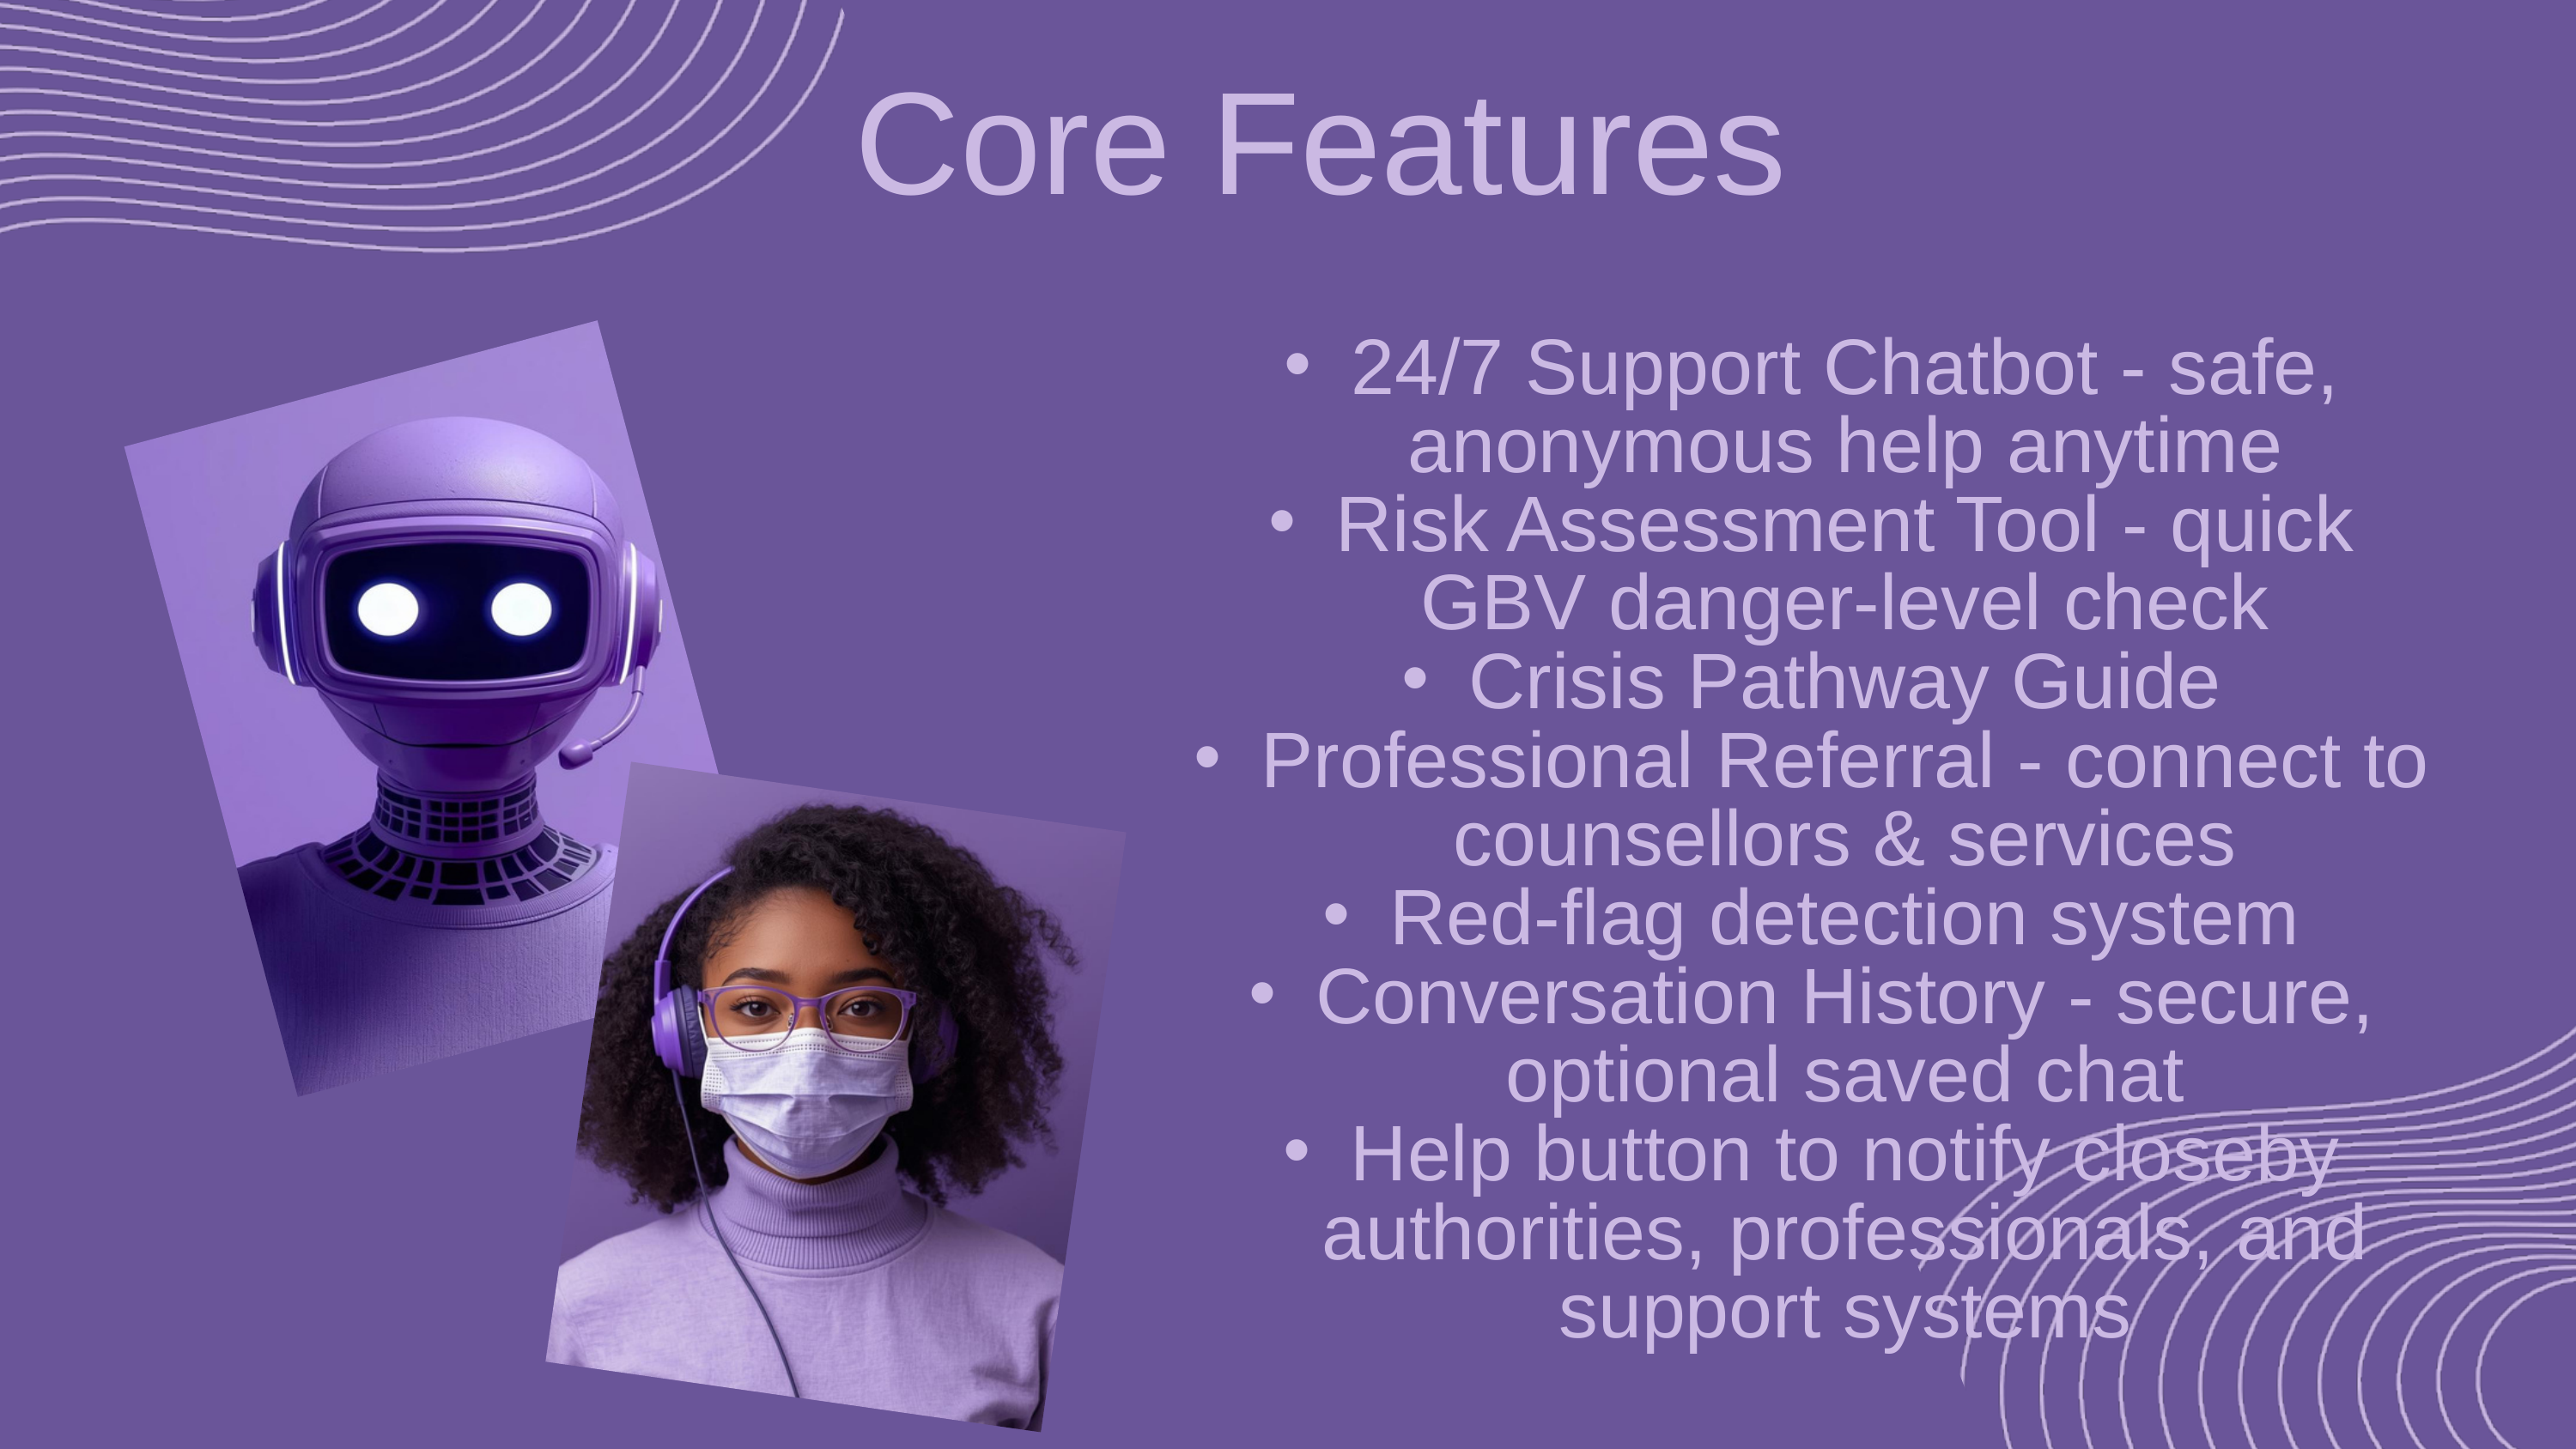

Core Features
24/7 Support Chatbot - safe, anonymous help anytime
Risk Assessment Tool - quick GBV danger-level check
Crisis Pathway Guide
Professional Referral - connect to counsellors & services
Red-flag detection system
Conversation History - secure, optional saved chat
Help button to notify closeby authorities, professionals, and support systems